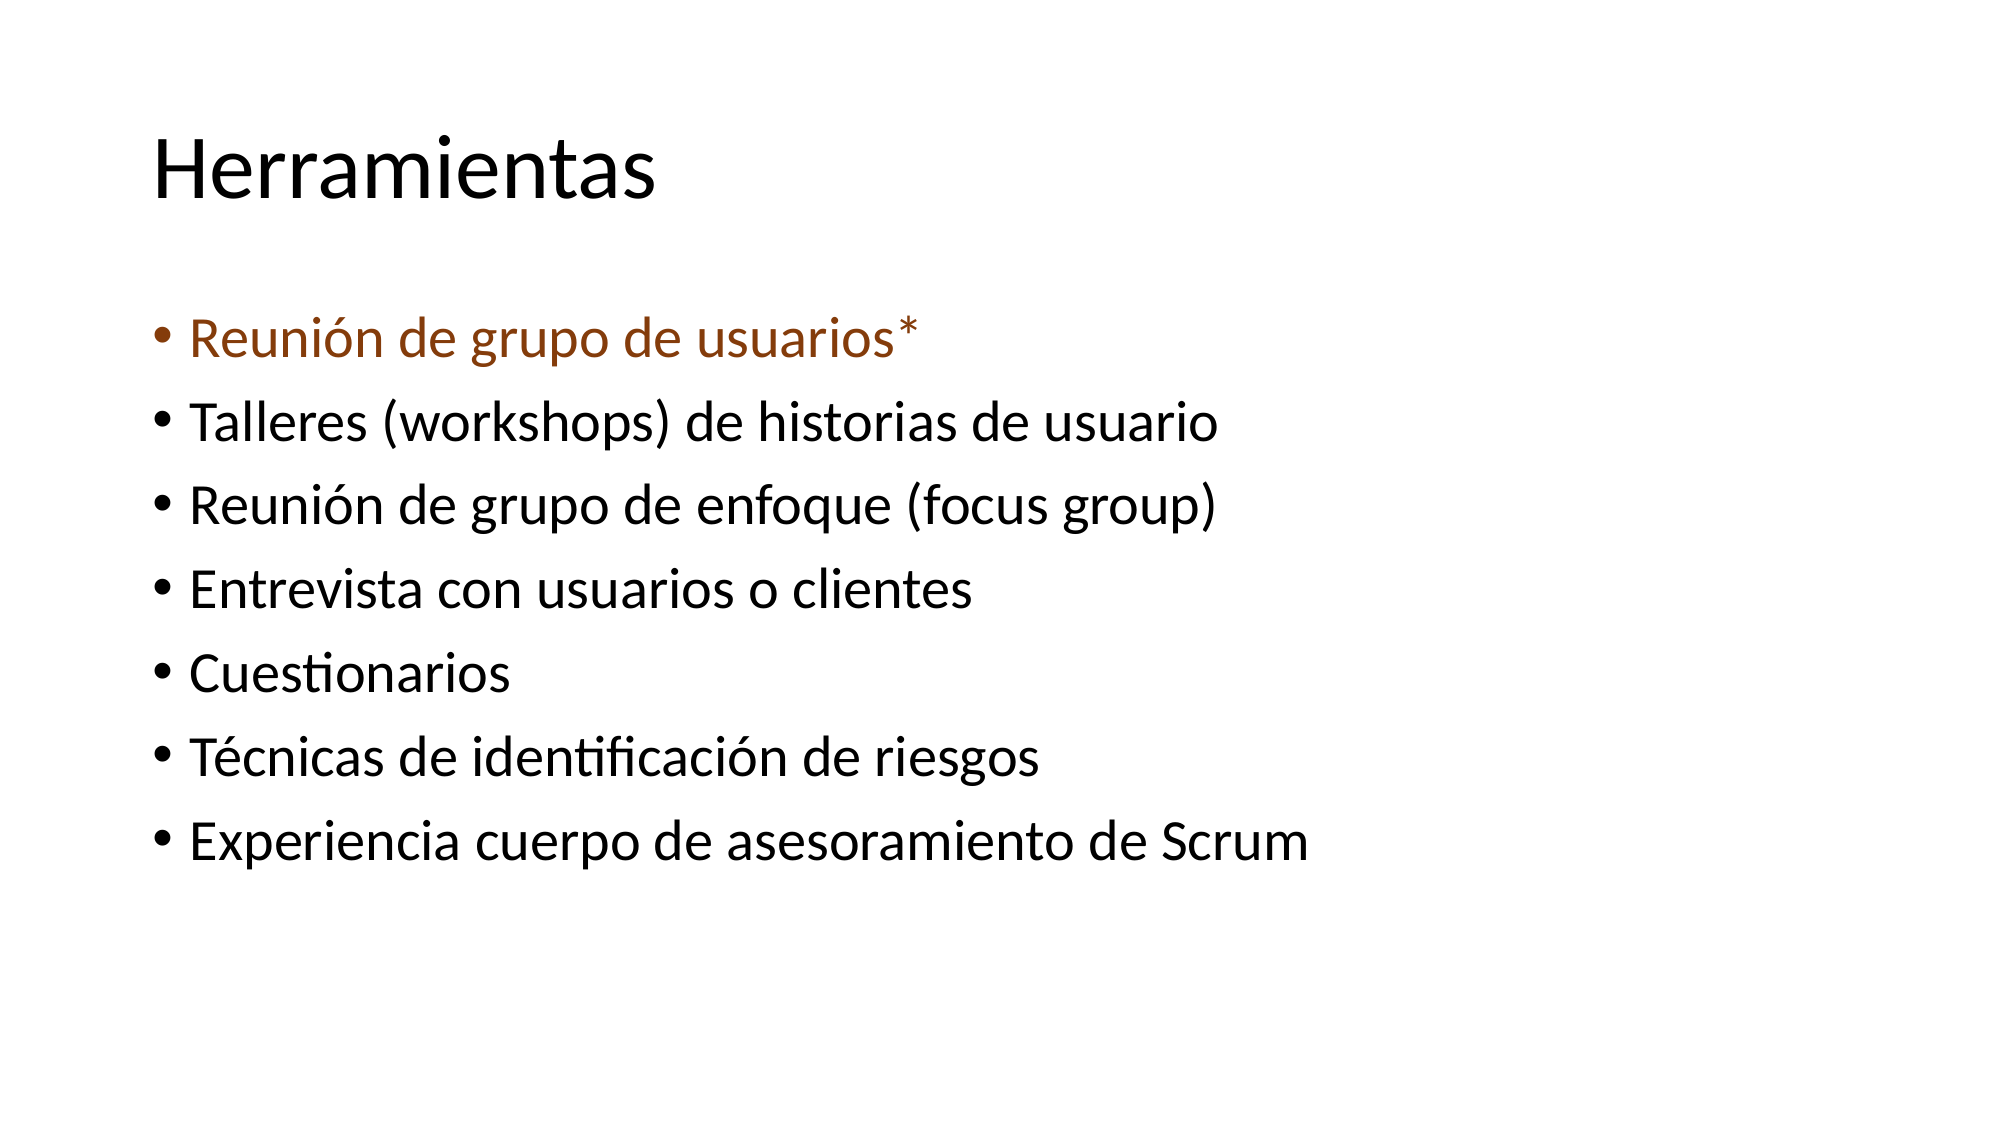

# Herramientas
Reunión de grupo de usuarios*
Talleres (workshops) de historias de usuario
Reunión de grupo de enfoque (focus group)
Entrevista con usuarios o clientes
Cuestionarios
Técnicas de identificación de riesgos
Experiencia cuerpo de asesoramiento de Scrum